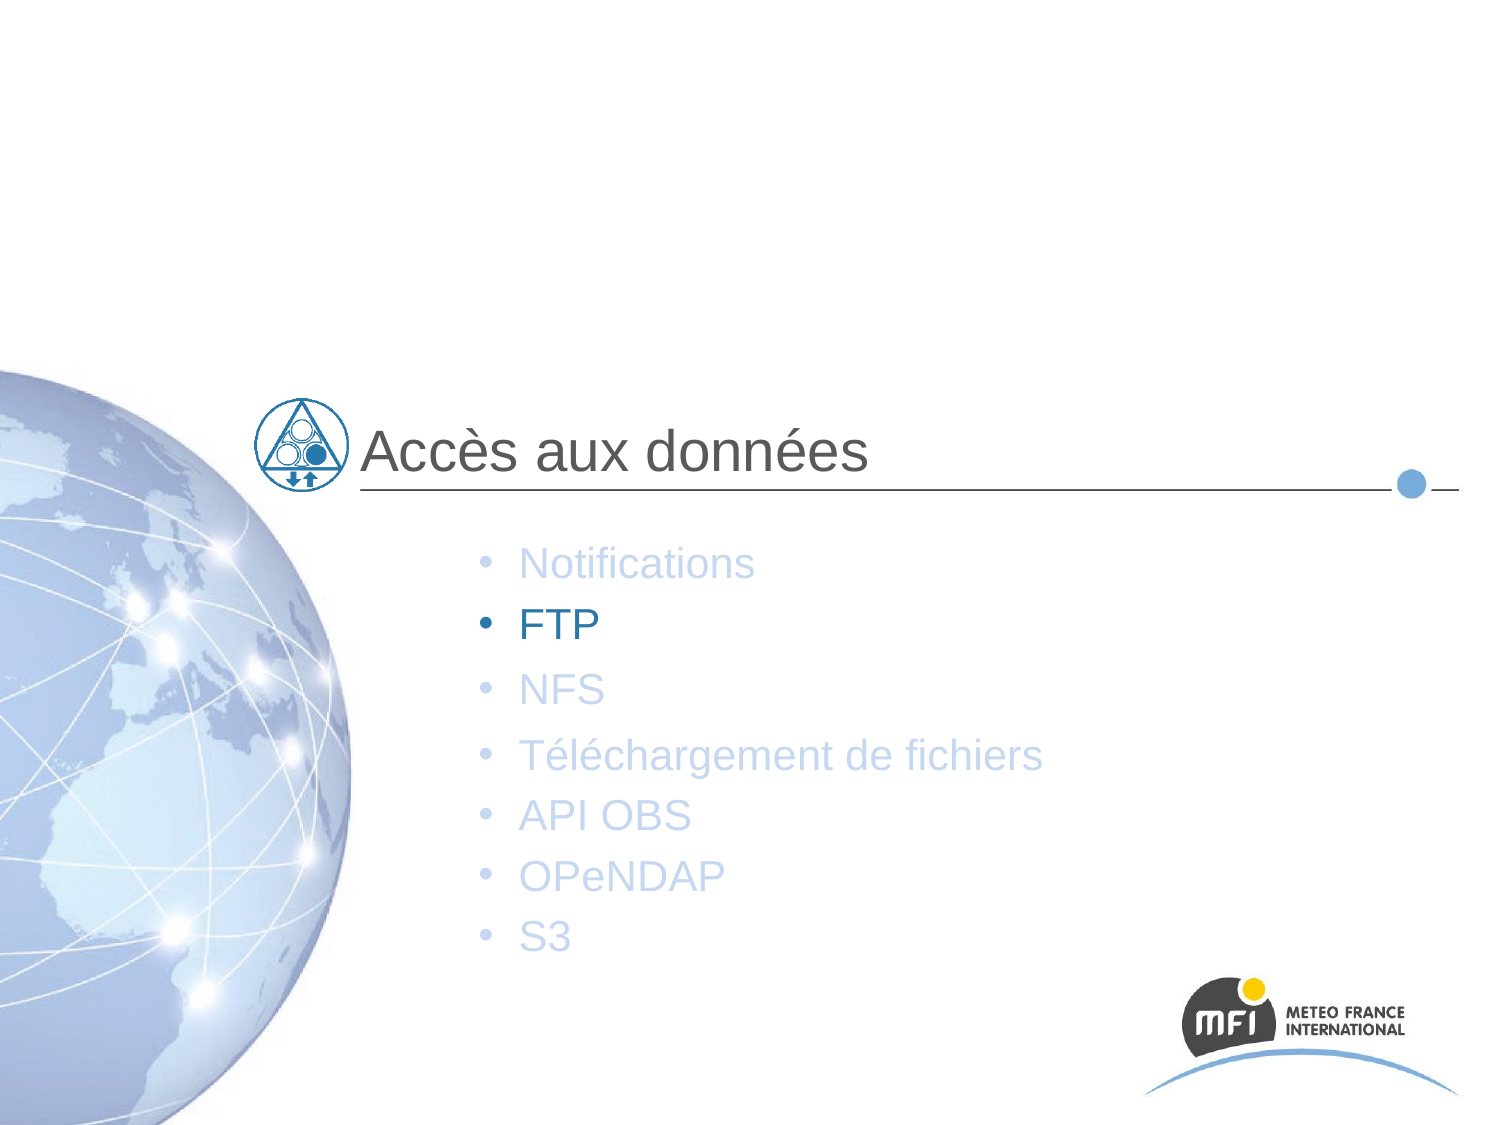

# Accès aux données
Notifications
FTP
NFS
Téléchargement de fichiers
API OBS
OPeNDAP
S3